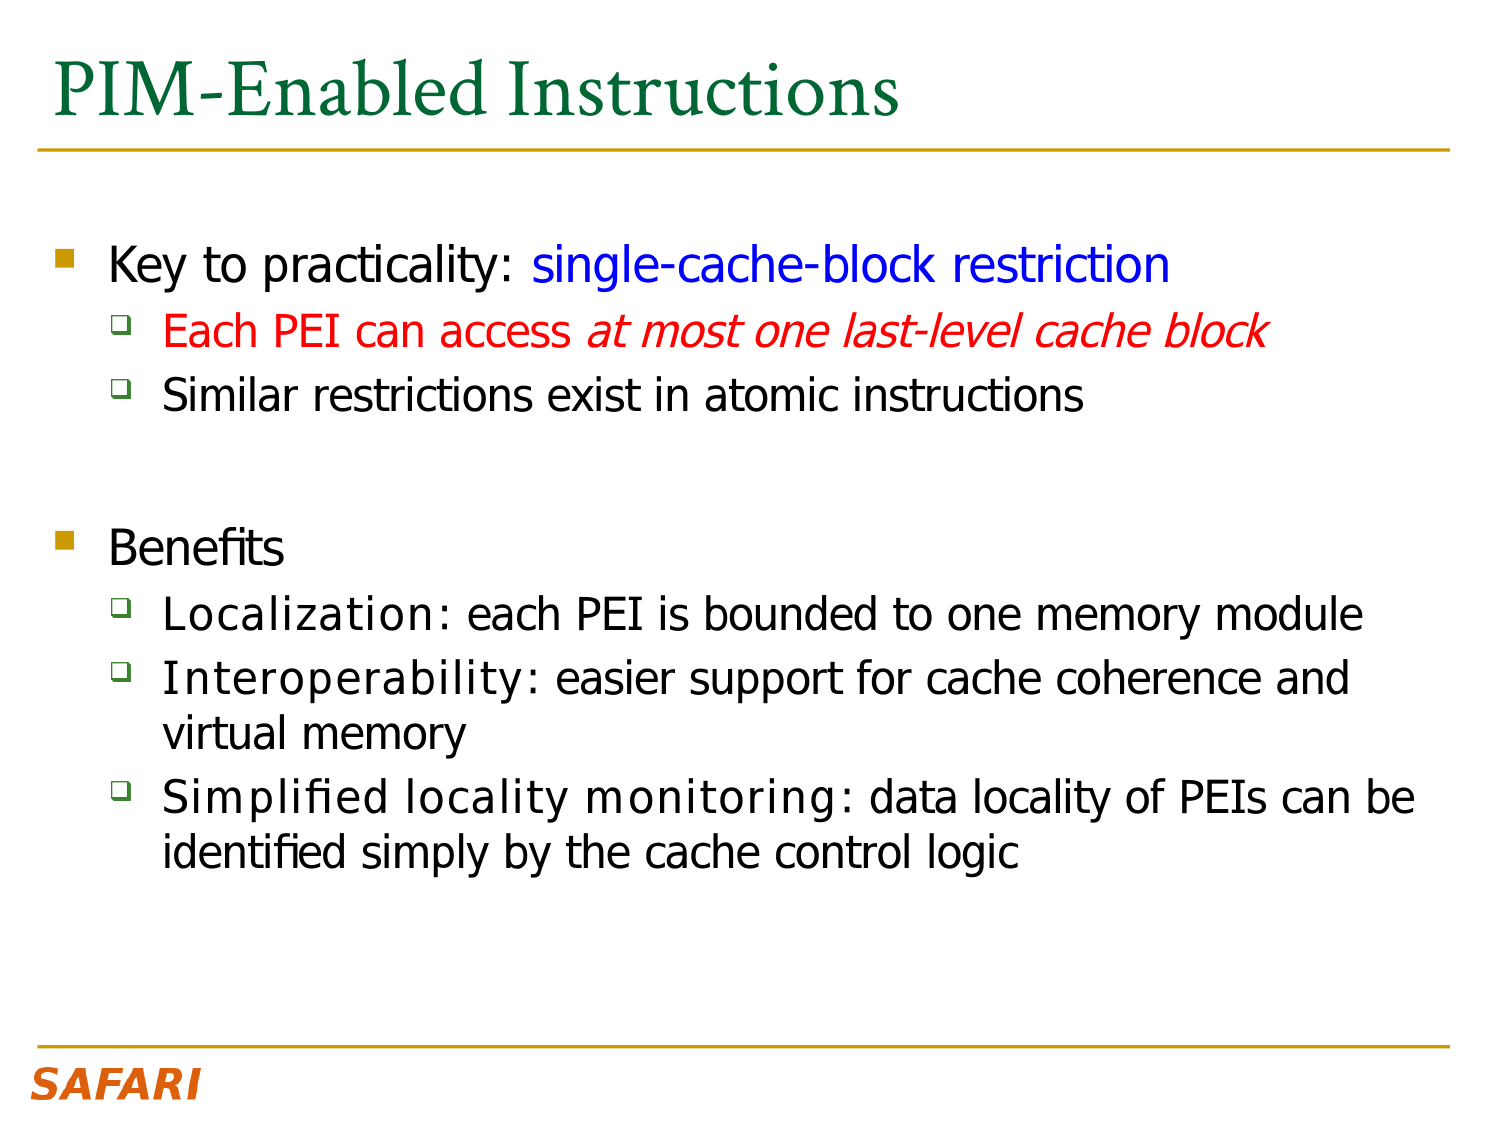

# PIM-Enabled Instructions
Key to practicality: single-cache-block restriction
Each PEI can access at most one last-level cache block
Similar restrictions exist in atomic instructions

Benefits
Localization: each PEI is bounded to one memory module
Interoperability: easier support for cache coherence and virtual memory
Simplified locality monitoring: data locality of PEIs can be identified simply by the cache control logic